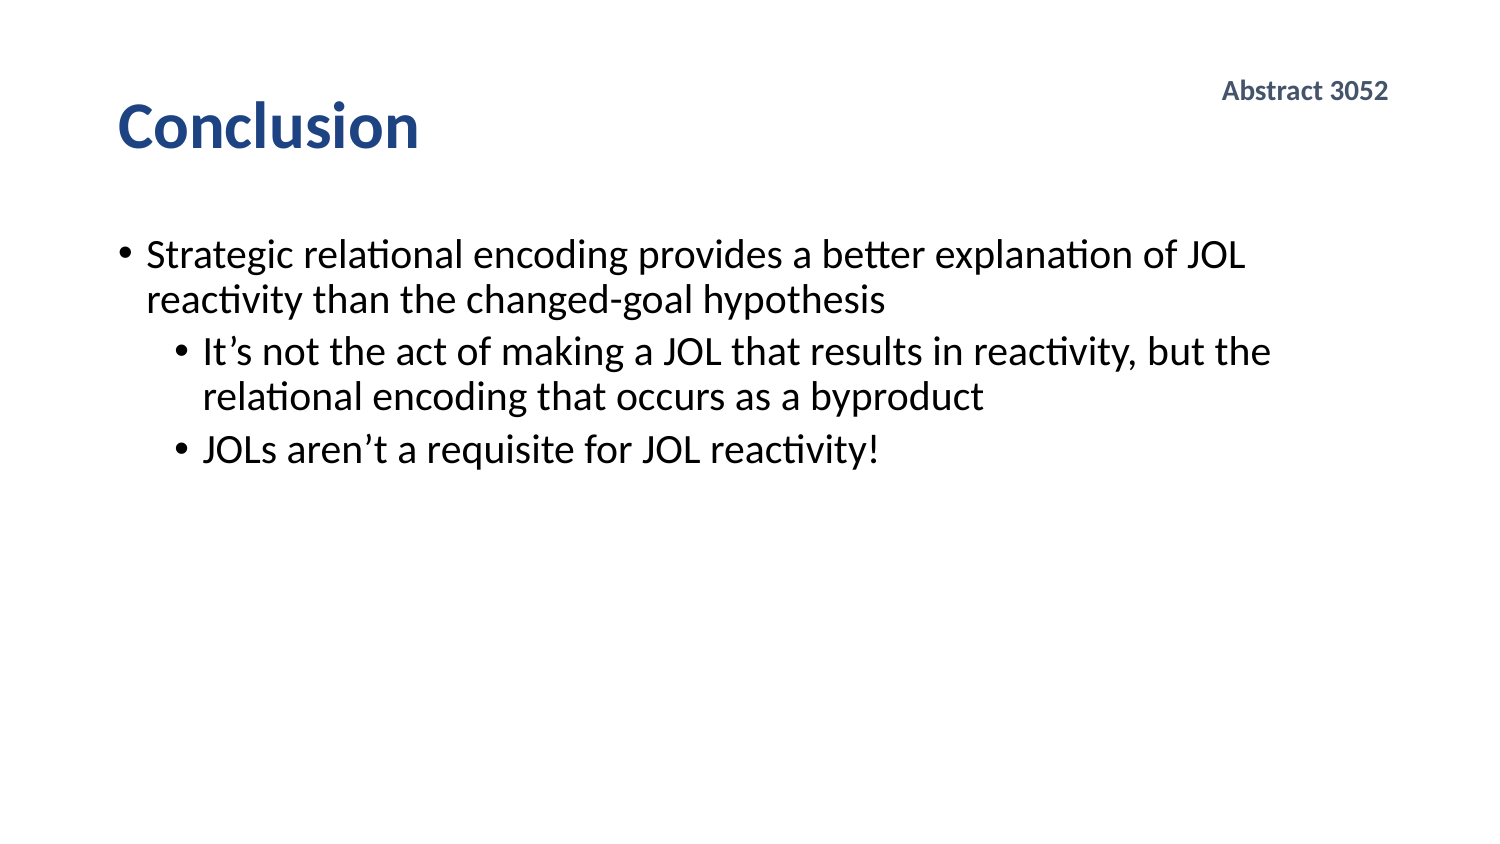

# Conclusion
Abstract 3052
Strategic relational encoding provides a better explanation of JOL reactivity than the changed-goal hypothesis
It’s not the act of making a JOL that results in reactivity, but the relational encoding that occurs as a byproduct
JOLs aren’t a requisite for JOL reactivity!